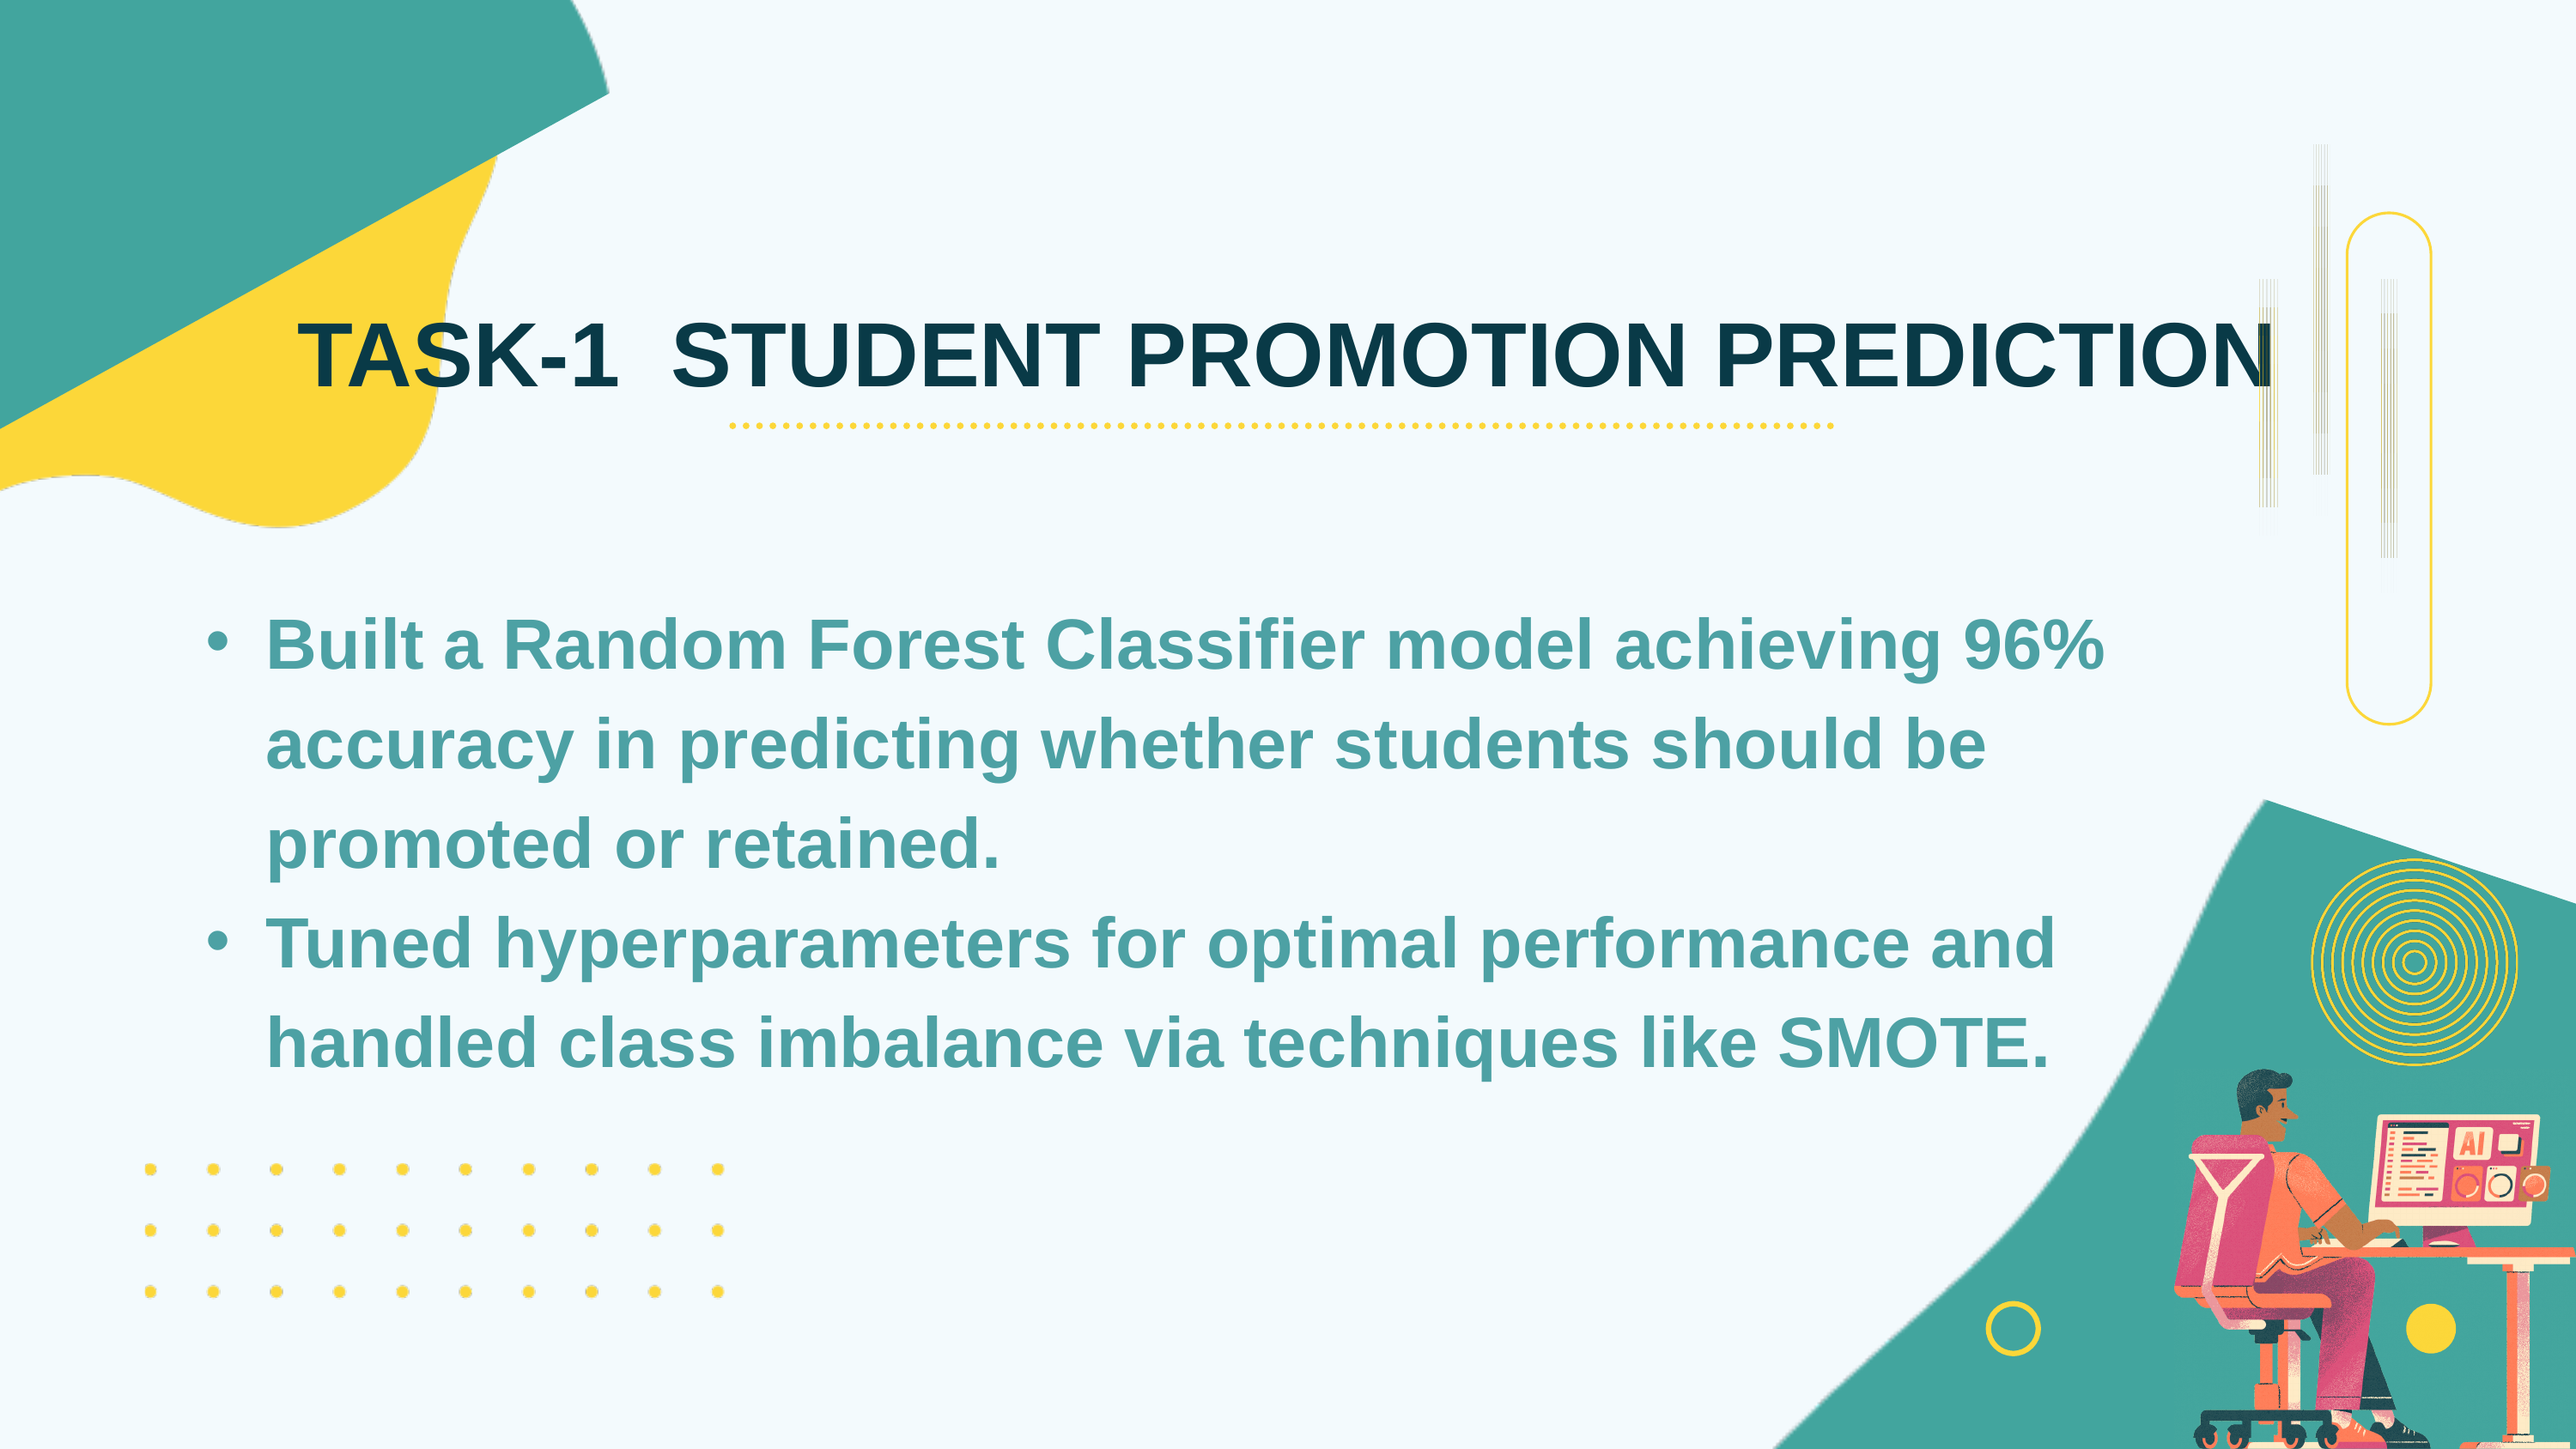

TASK-1  STUDENT PROMOTION PREDICTION

Built a Random Forest Classifier model achieving 96% accuracy in predicting whether students should be promoted or retained.
Tuned hyperparameters for optimal performance and handled class imbalance via techniques like SMOTE.